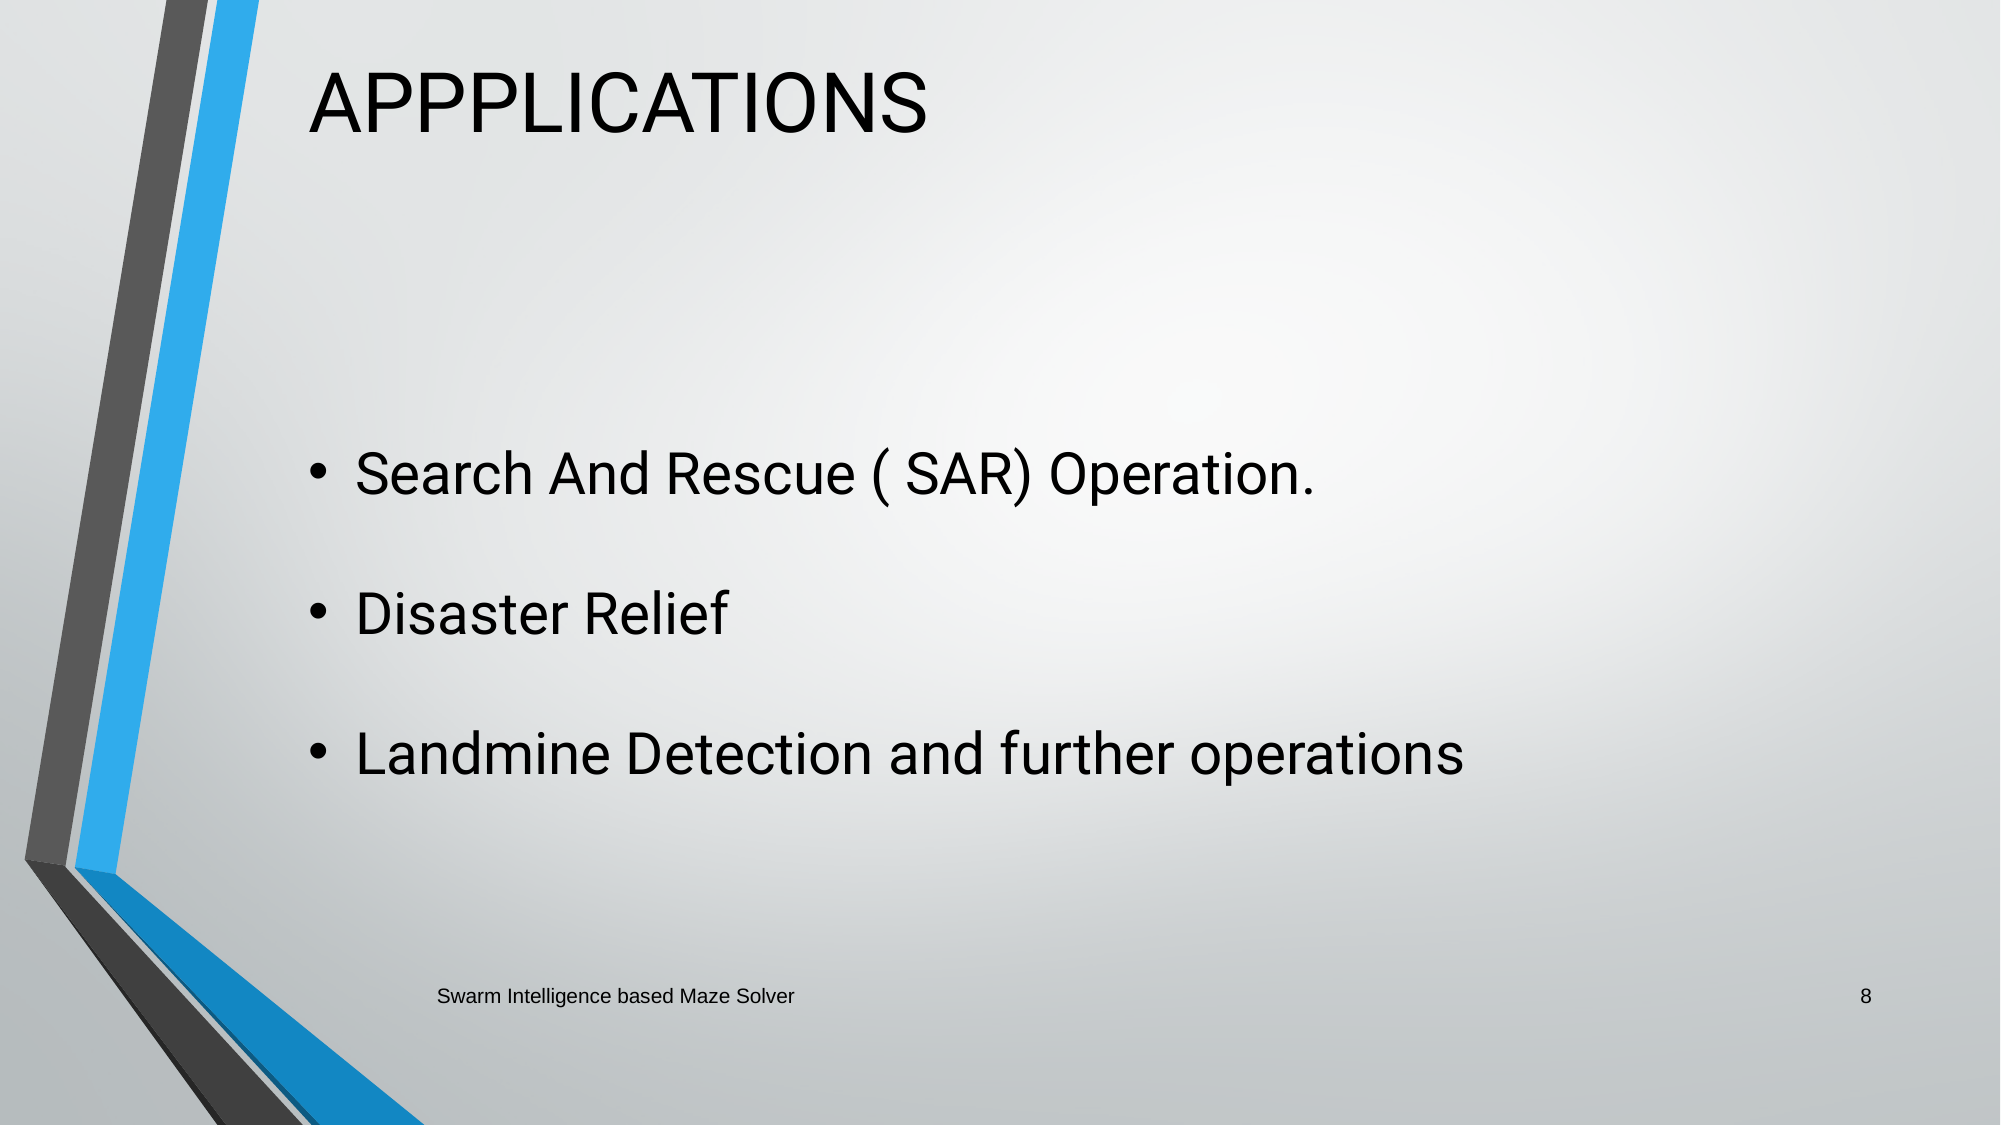

APPPLICATIONS
Search And Rescue ( SAR) Operation.

Disaster Relief

Landmine Detection and further operations

Swarm Intelligence based Maze Solver
8